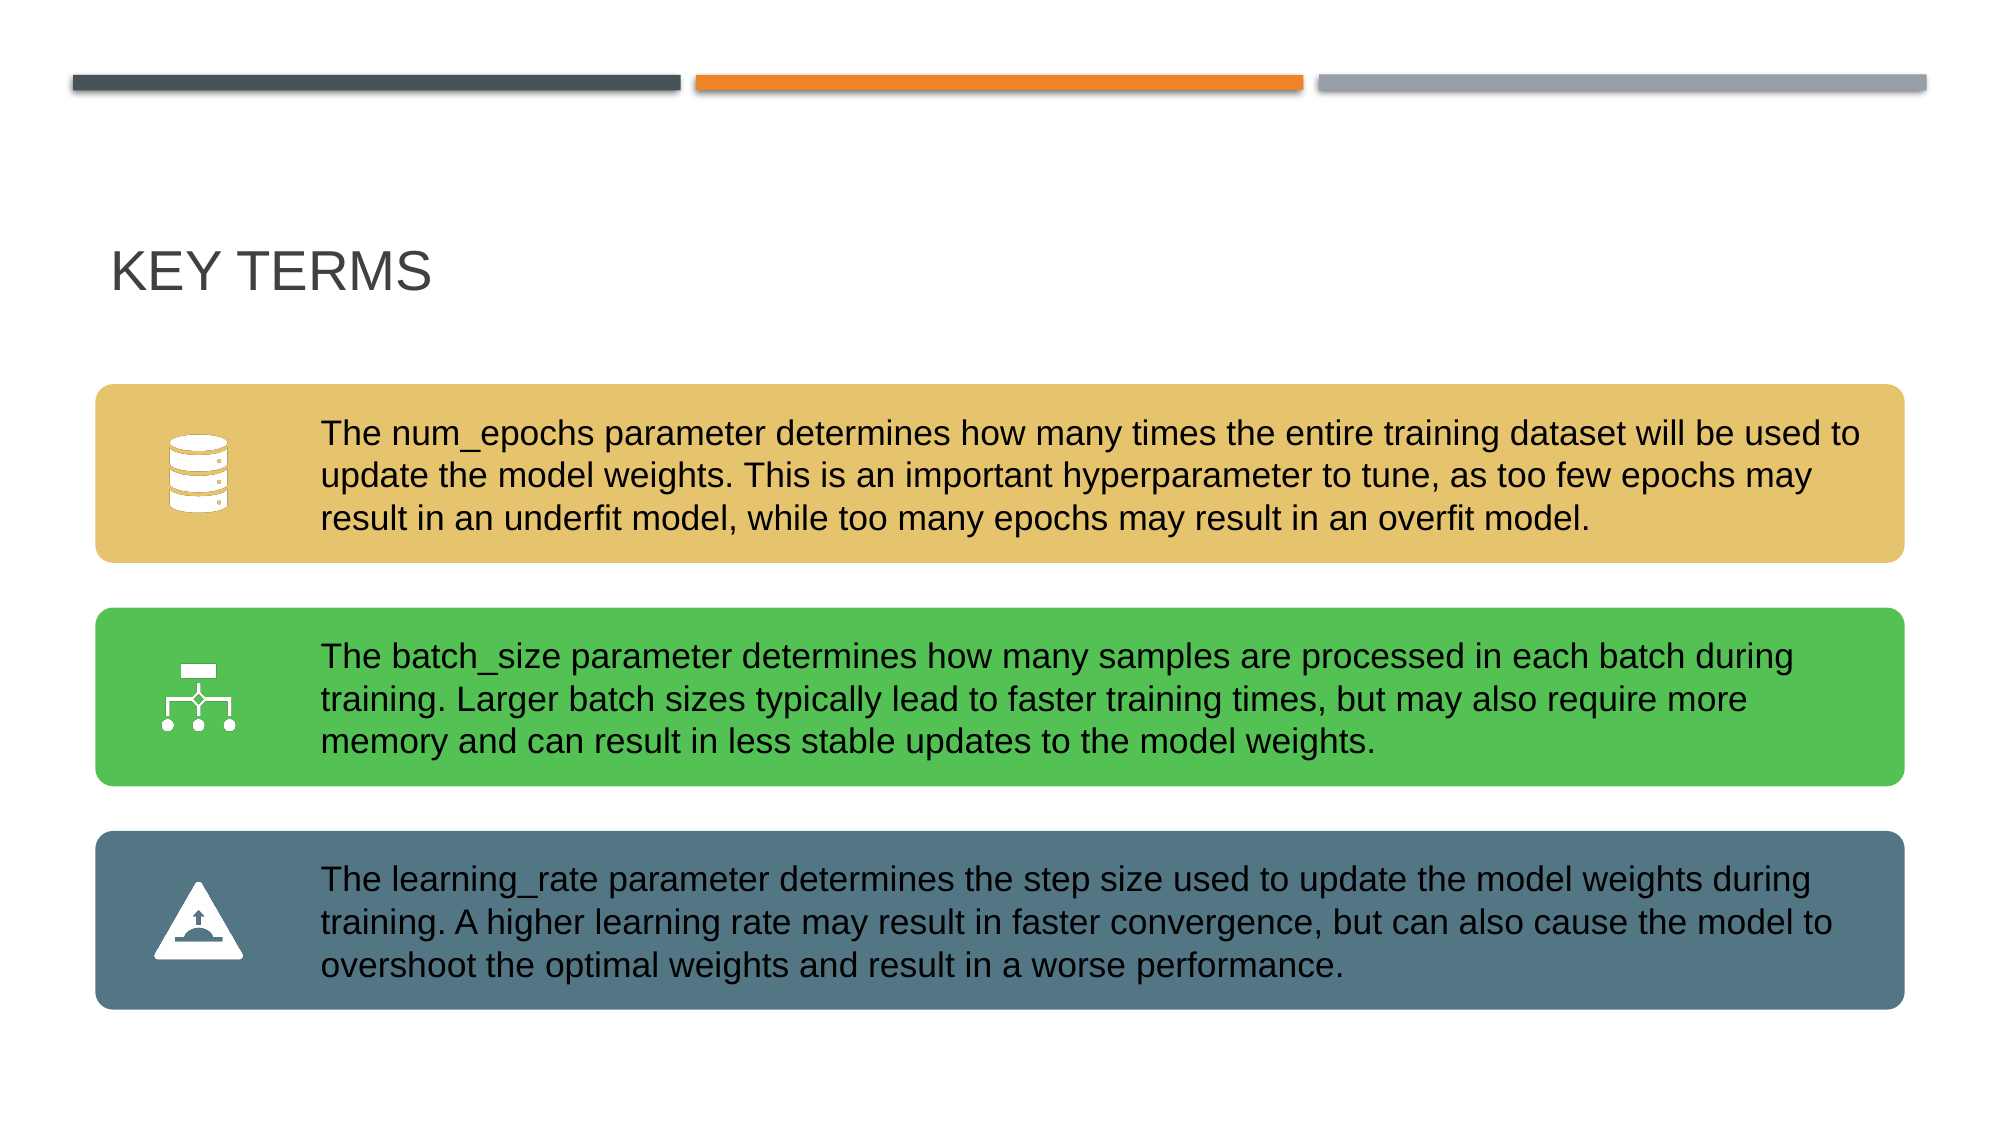

# Key Terms
The num_epochs parameter determines how many times the entire training dataset will be used to update the model weights. This is an important hyperparameter to tune, as too few epochs may result in an underfit model, while too many epochs may result in an overfit model.
The batch_size parameter determines how many samples are processed in each batch during training. Larger batch sizes typically lead to faster training times, but may also require more memory and can result in less stable updates to the model weights.
The learning_rate parameter determines the step size used to update the model weights during training. A higher learning rate may result in faster convergence, but can also cause the model to overshoot the optimal weights and result in a worse performance.